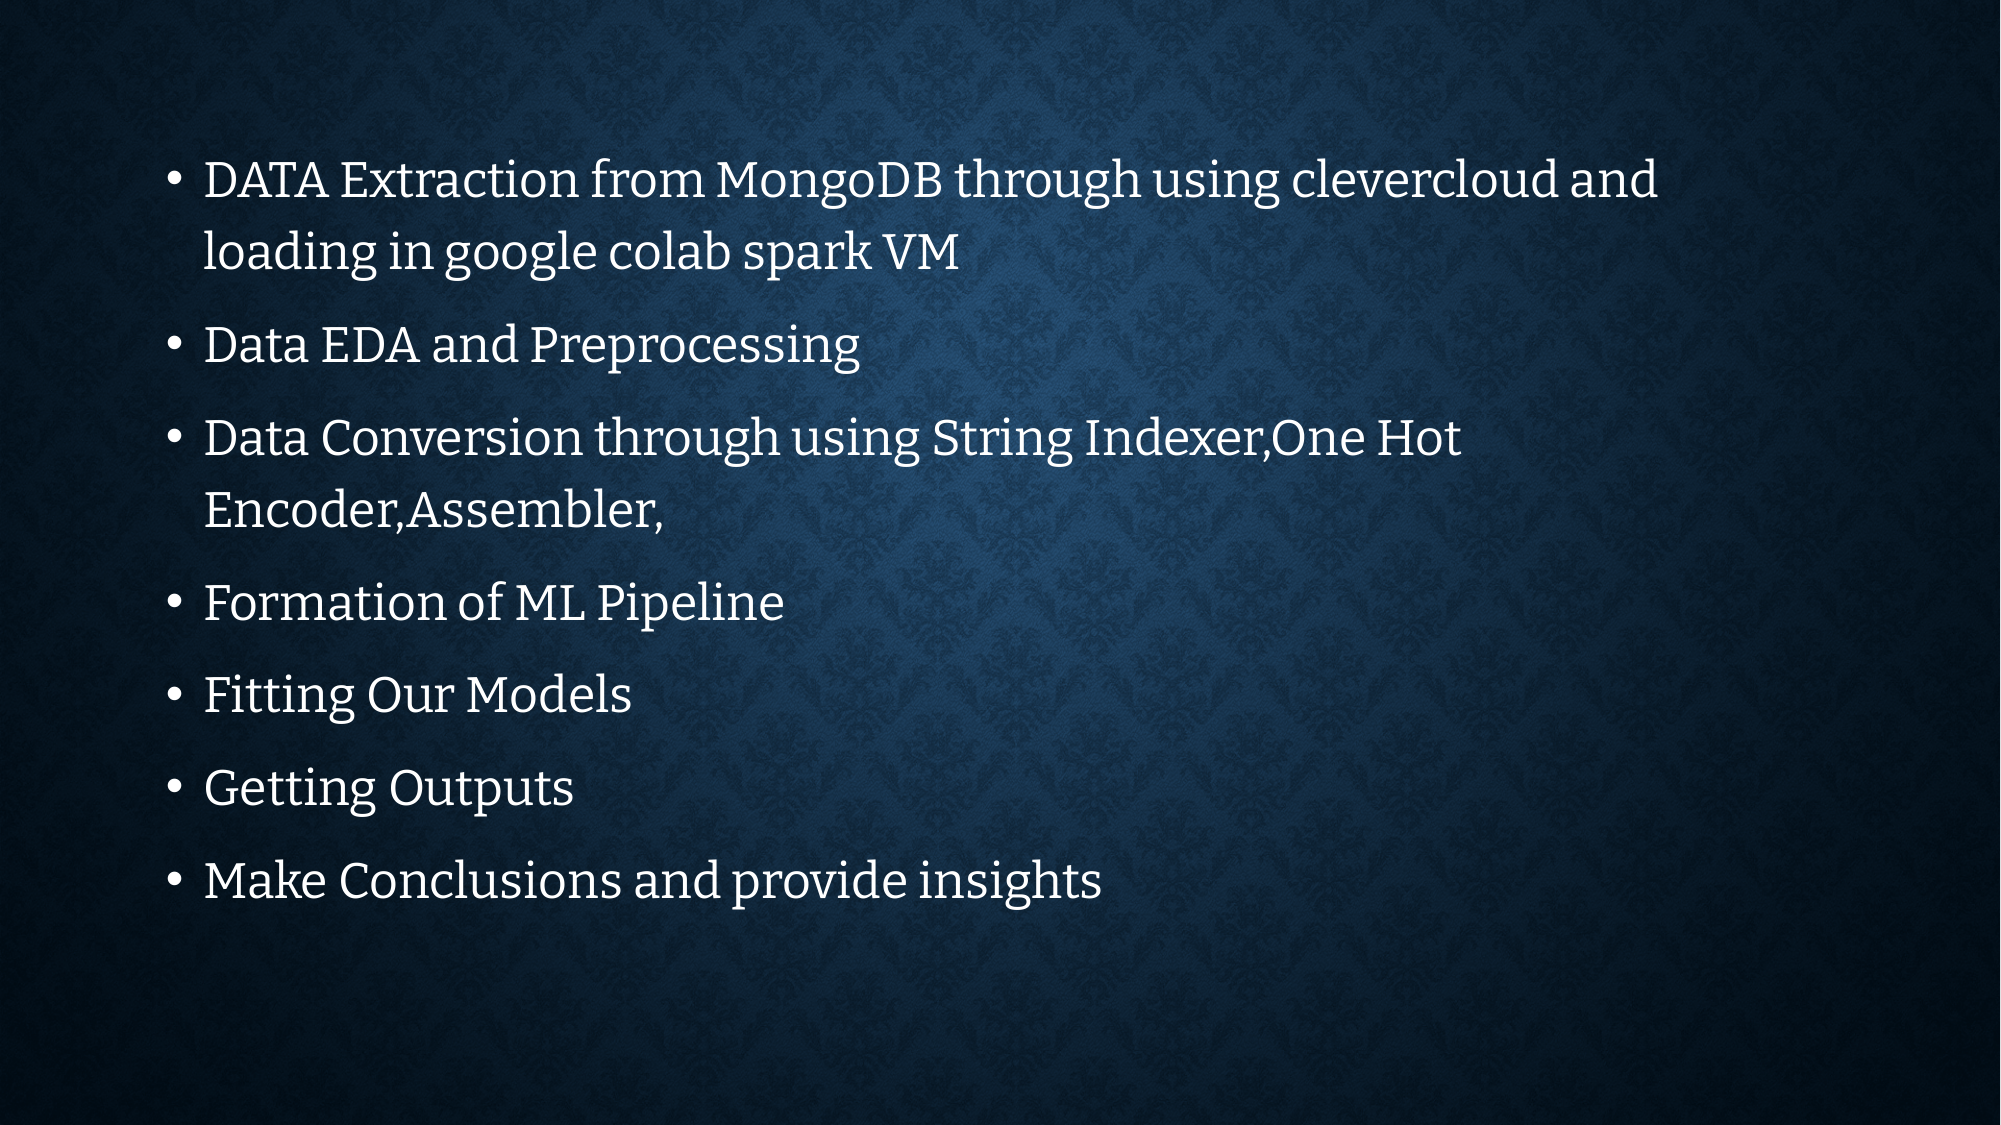

DATA Extraction from MongoDB through using clevercloud and loading in google colab spark VM
Data EDA and Preprocessing
Data Conversion through using String Indexer,One Hot Encoder,Assembler,
Formation of ML Pipeline
Fitting Our Models
Getting Outputs
Make Conclusions and provide insights